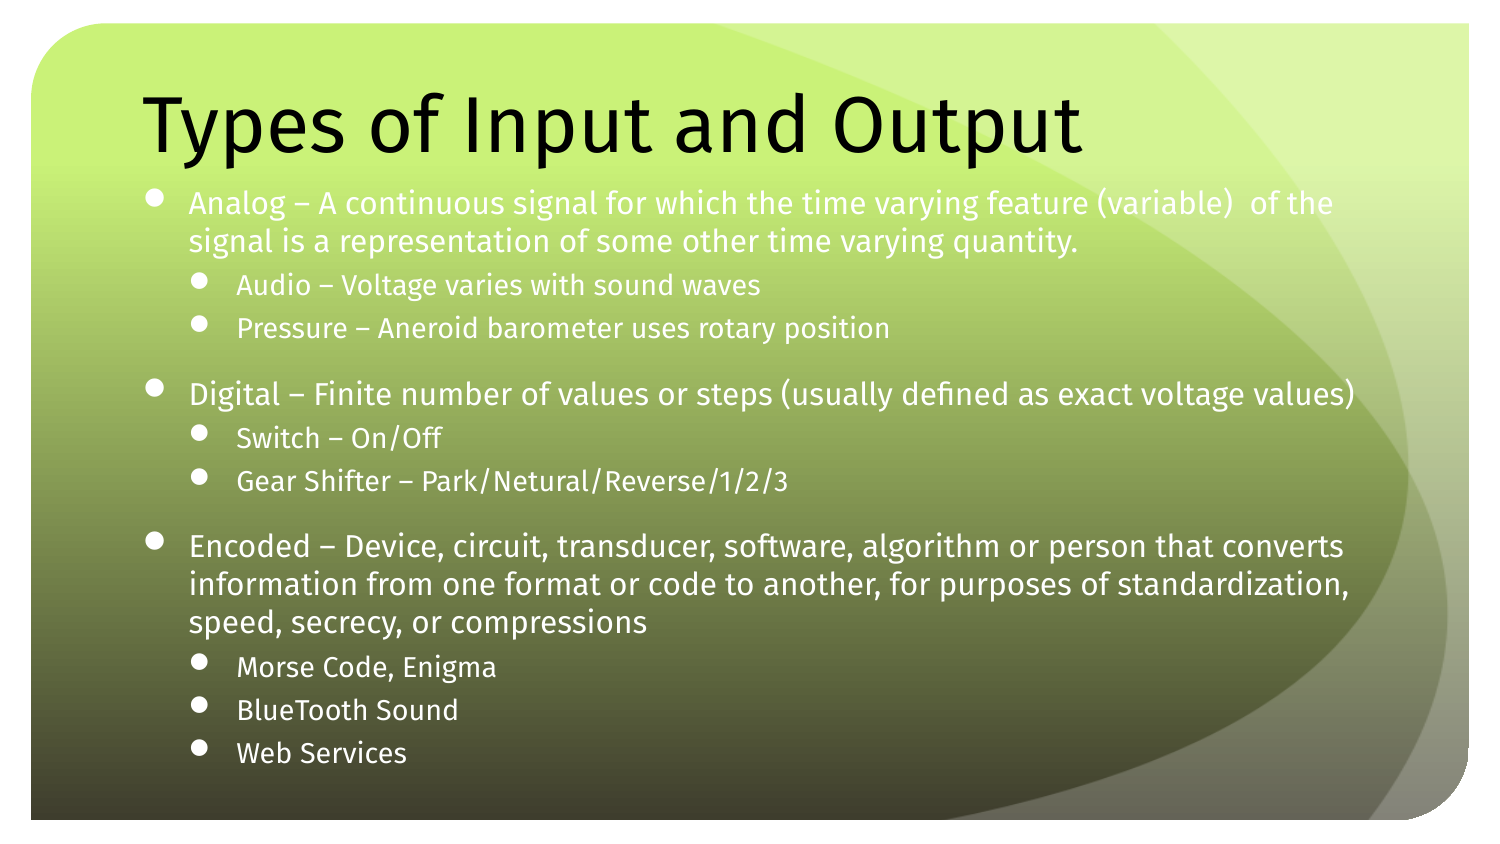

# Types of Input and Output
Analog – A continuous signal for which the time varying feature (variable)  of the signal is a representation of some other time varying quantity.
Audio – Voltage varies with sound waves
Pressure – Aneroid barometer uses rotary position
Digital – Finite number of values or steps (usually defined as exact voltage values)
Switch – On/Off
Gear Shifter – Park/Netural/Reverse/1/2/3
Encoded – Device, circuit, transducer, software, algorithm or person that converts information from one format or code to another, for purposes of standardization, speed, secrecy, or compressions
Morse Code, Enigma
BlueTooth Sound
Web Services